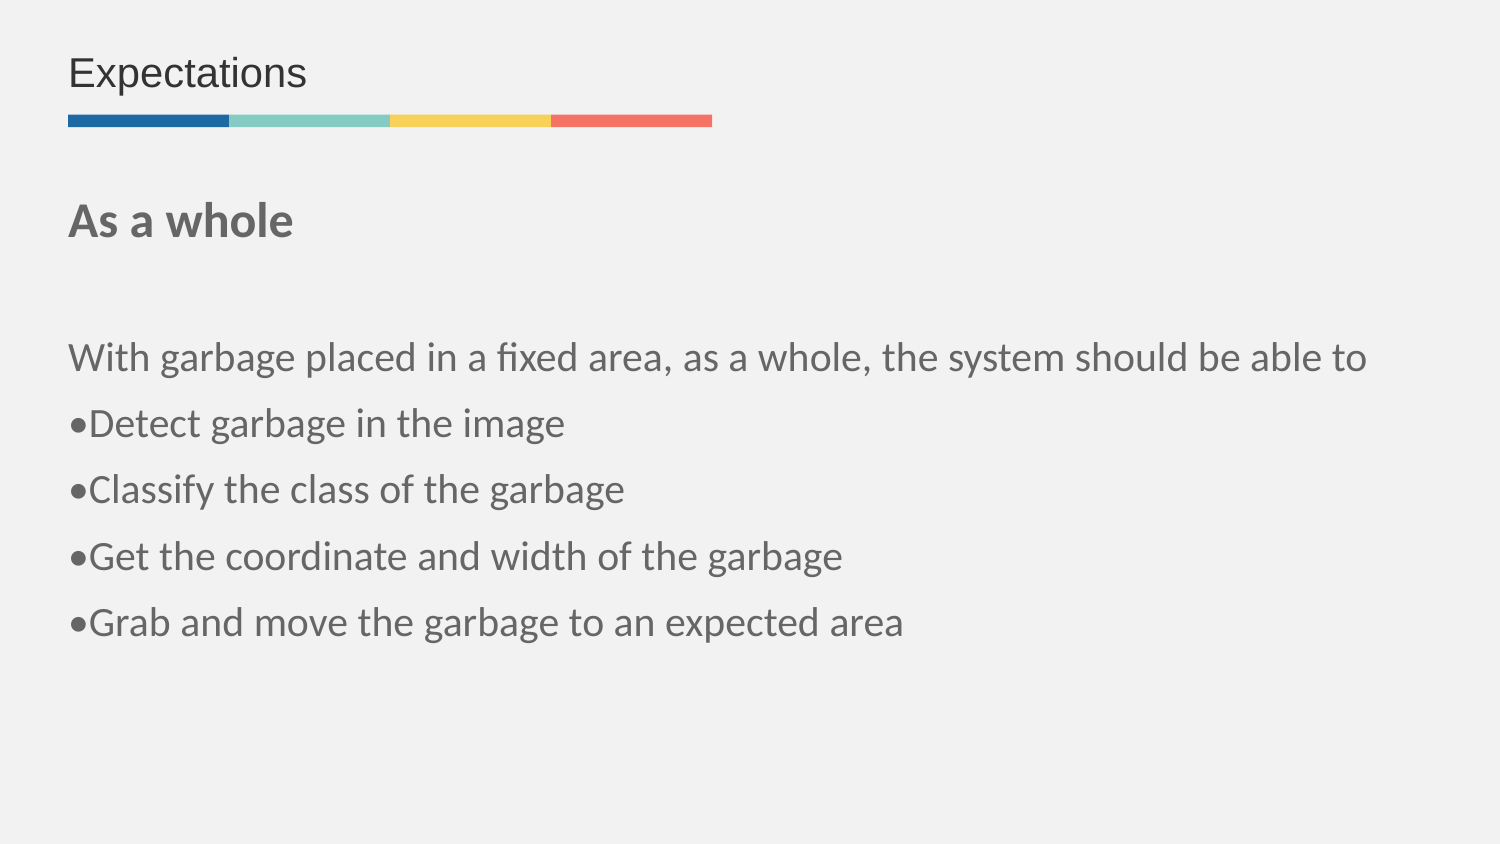

Expectations

As a whole

With garbage placed in a fixed area, as a whole, the system should be able to
•Detect garbage in the image
•Classify the class of the garbage
•Get the coordinate and width of the garbage
•Grab and move the garbage to an expected area